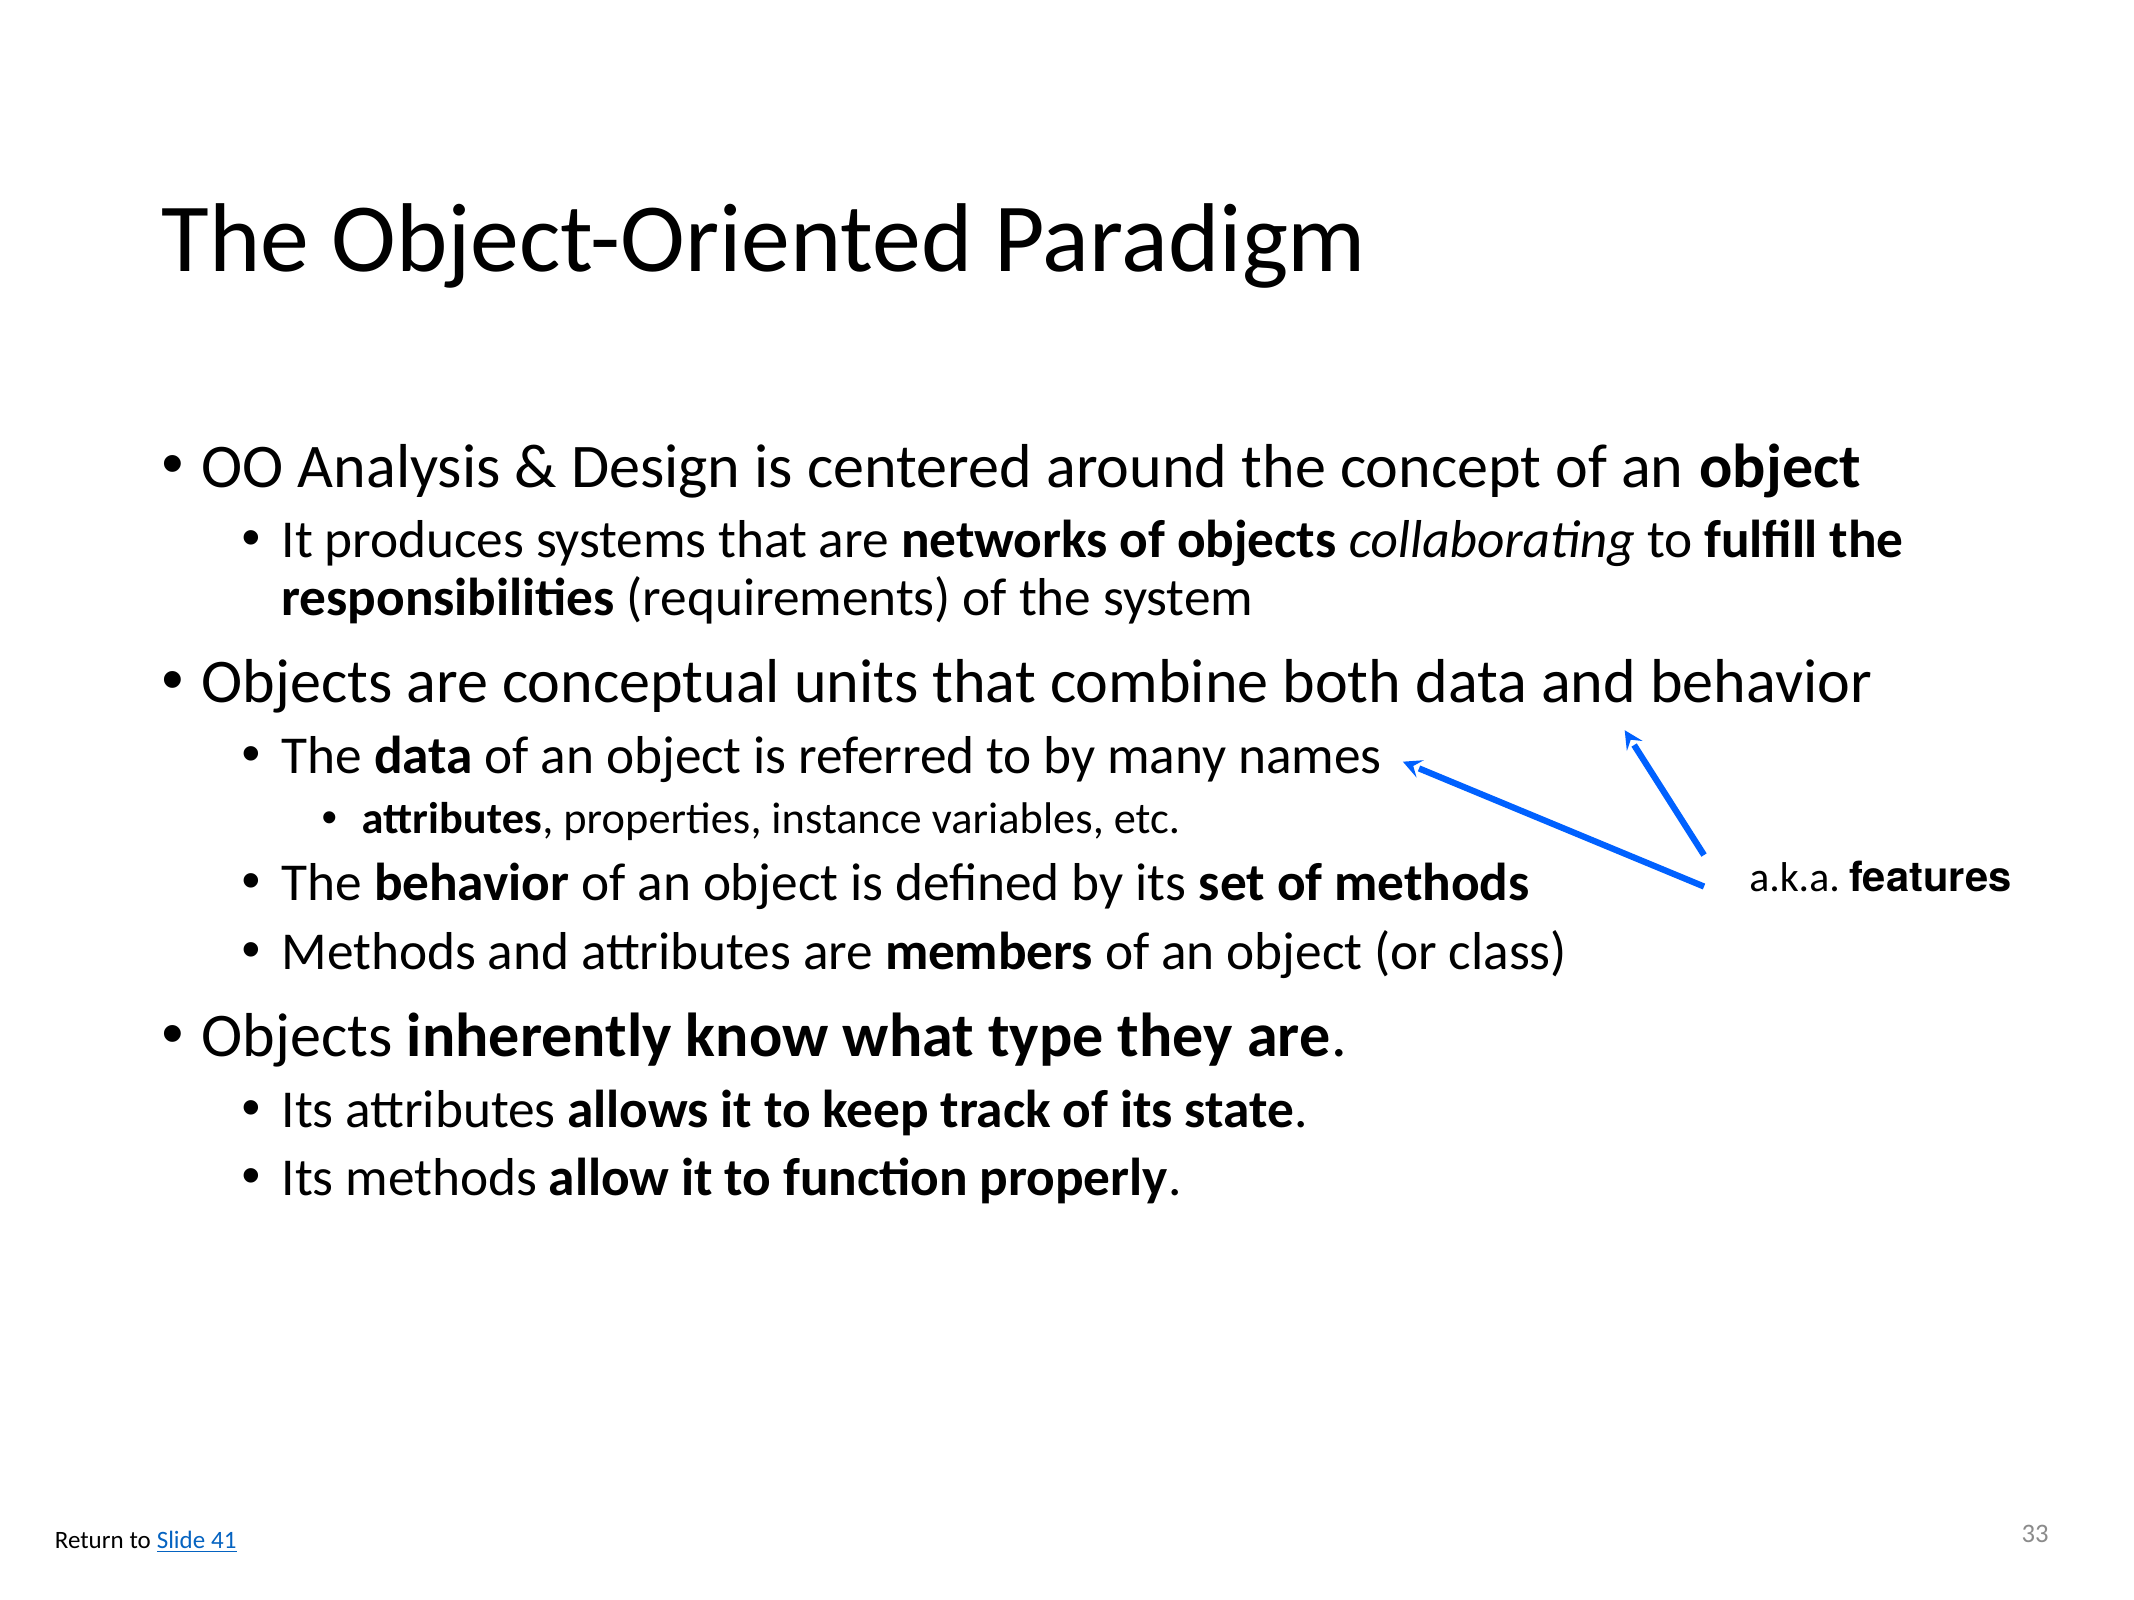

# The Object-Oriented Paradigm
OO Analysis & Design is centered around the concept of an object
It produces systems that are networks of objects collaborating to fulfill the responsibilities (requirements) of the system
Objects are conceptual units that combine both data and behavior
The data of an object is referred to by many names
attributes, properties, instance variables, etc.
The behavior of an object is defined by its set of methods
Methods and attributes are members of an object (or class)
Objects inherently know what type they are.
Its attributes allows it to keep track of its state.
Its methods allow it to function properly.

a.k.a. features
33
Return to Slide 41